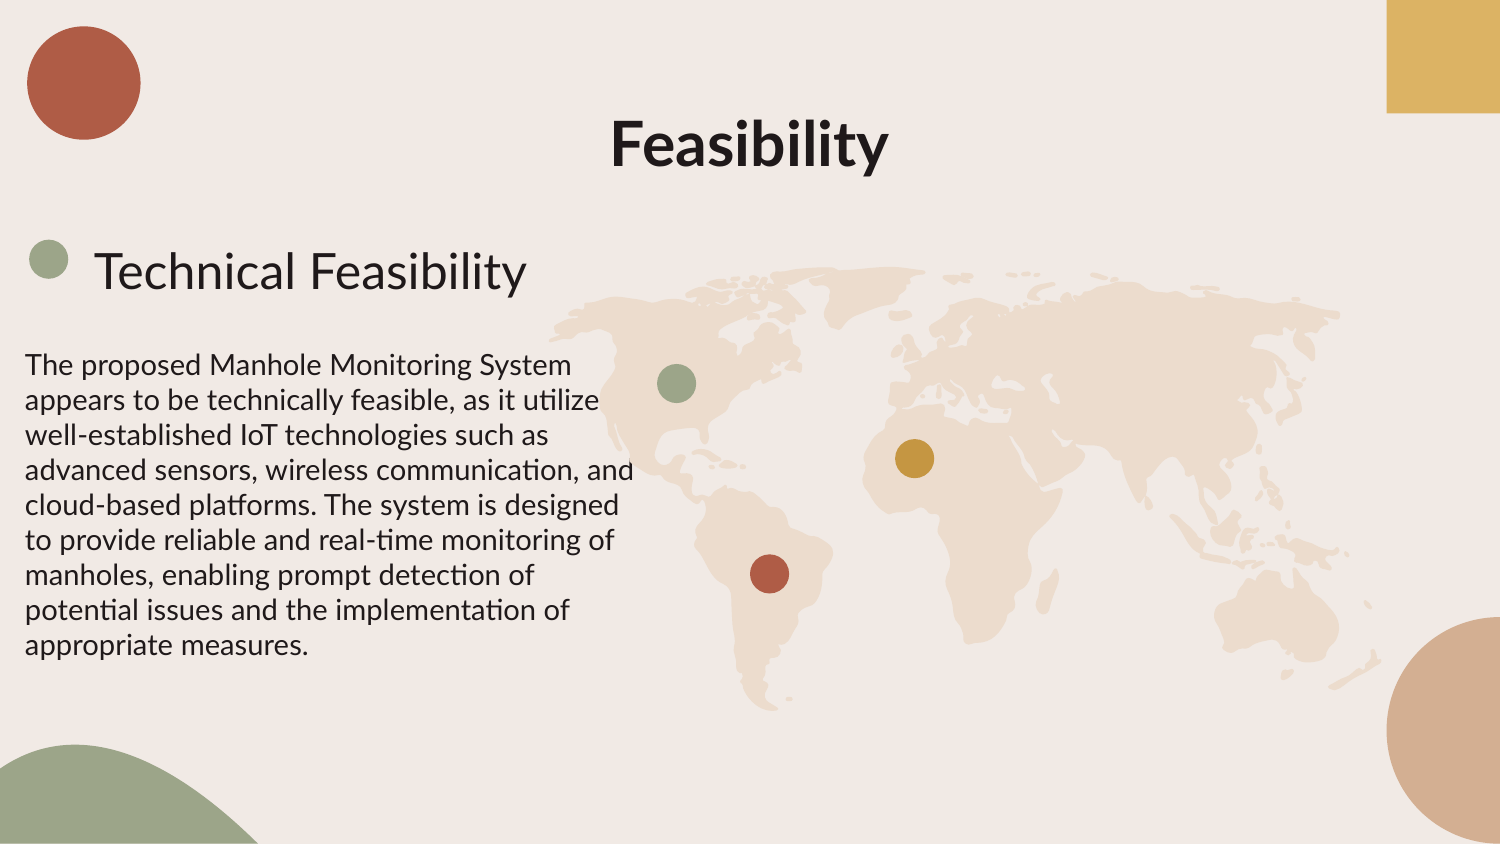

# Feasibility
Technical Feasibility

The proposed Manhole Monitoring System appears to be technically feasible, as it utilizes well-established IoT technologies such as advanced sensors, wireless communication, and cloud-based platforms. The system is designed to provide reliable and real-time monitoring of manholes, enabling prompt detection of potential issues and the implementation of appropriate measures.